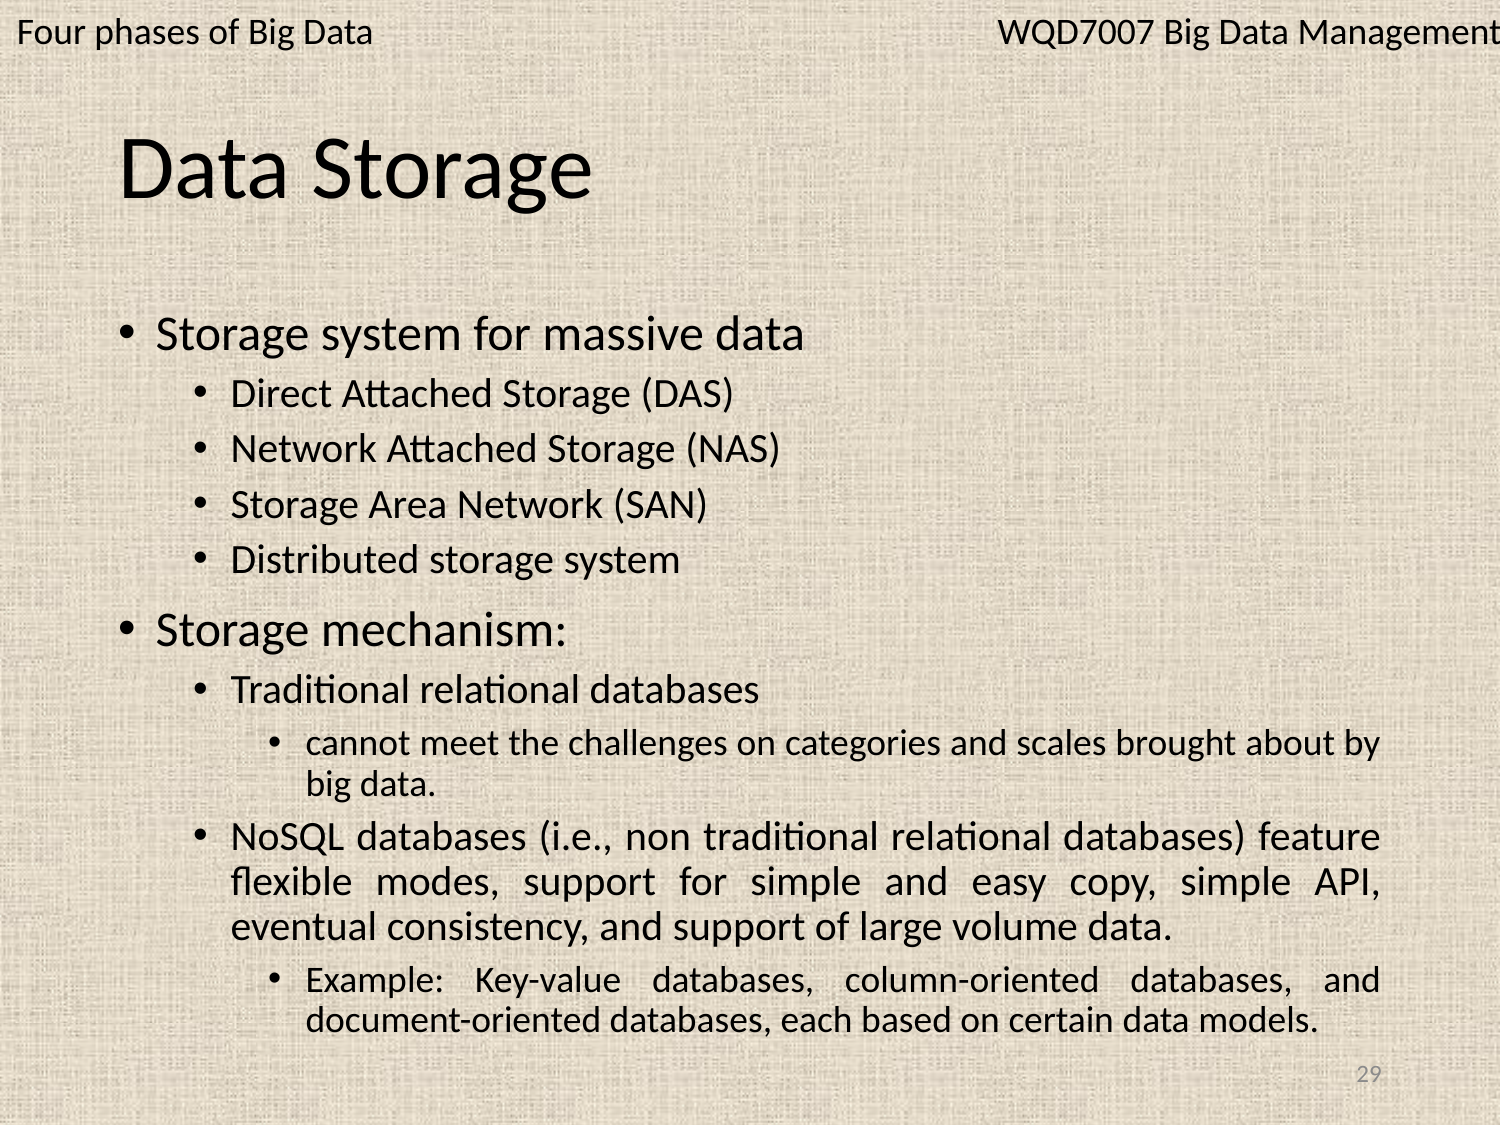

WQD7007 Big Data Management
Four phases of Big Data
# Data Storage
Storage system for massive data
Direct Attached Storage (DAS)
Network Attached Storage (NAS)
Storage Area Network (SAN)
Distributed storage system
Storage mechanism:
Traditional relational databases
cannot meet the challenges on categories and scales brought about by big data.
NoSQL databases (i.e., non traditional relational databases) feature flexible modes, support for simple and easy copy, simple API, eventual consistency, and support of large volume data.
Example: Key-value databases, column-oriented databases, and document-oriented databases, each based on certain data models.

29